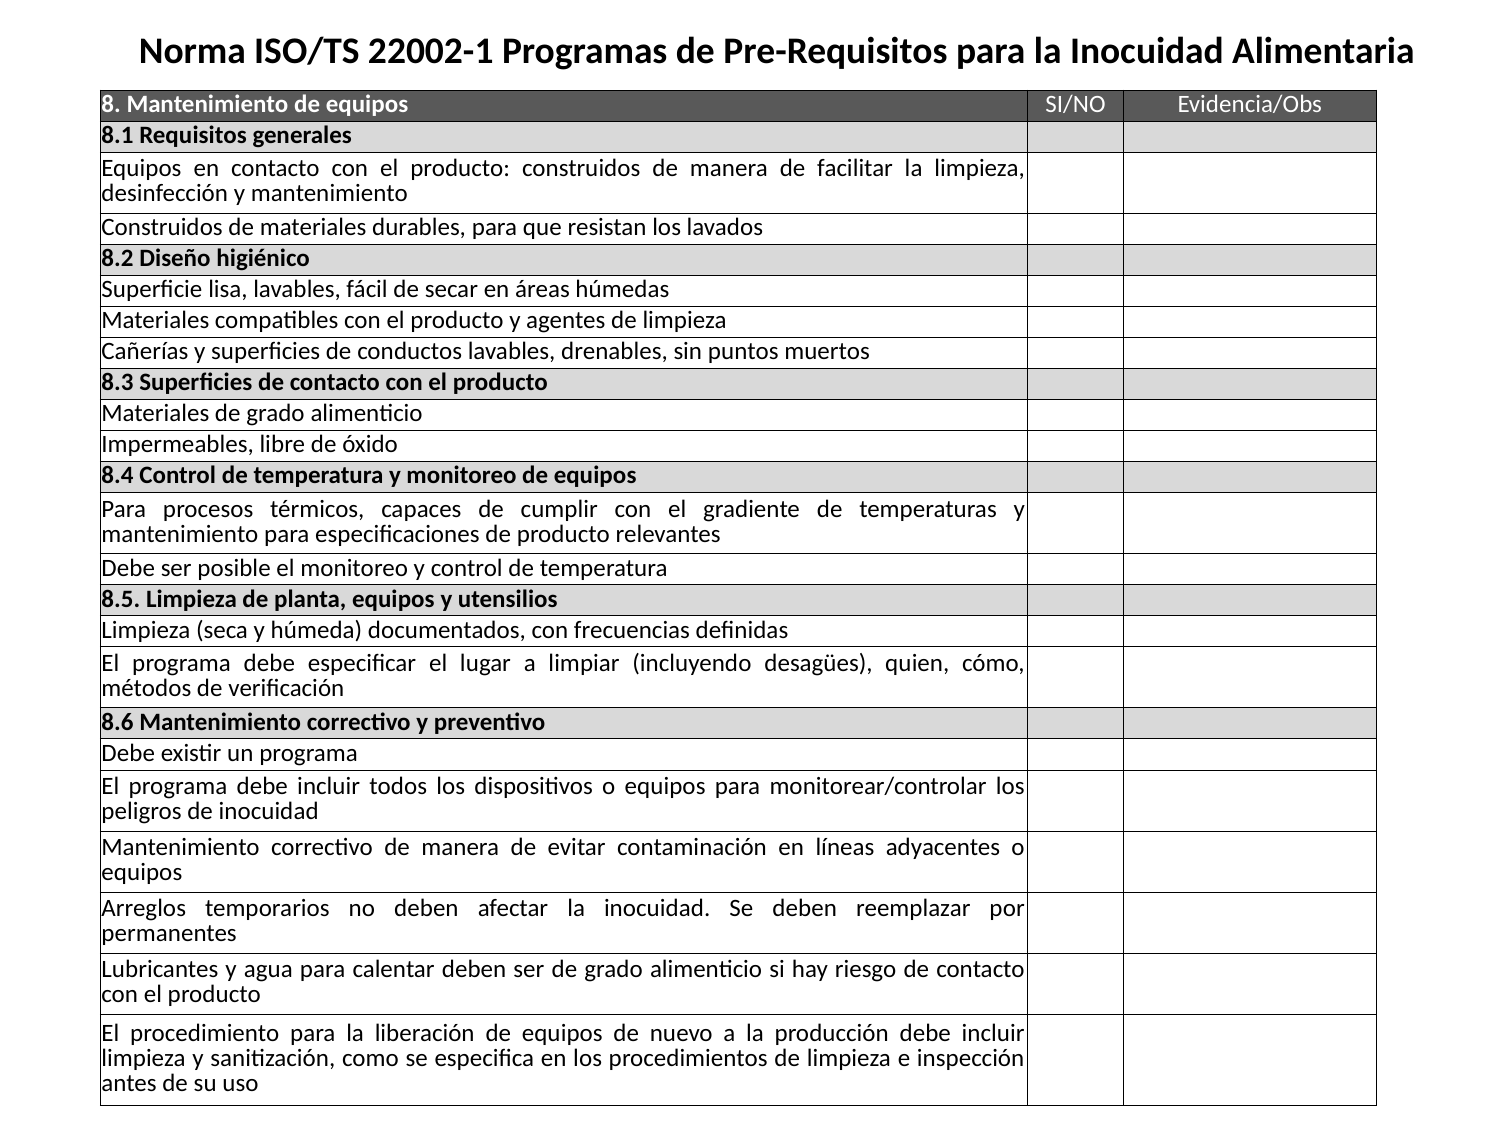

Norma ISO/TS 22002-1 Programas de Pre-Requisitos para la Inocuidad Alimentaria
| 8. Mantenimiento de equipos | SI/NO | Evidencia/Obs |
| --- | --- | --- |
| 8.1 Requisitos generales |  |  |
| Equipos en contacto con el producto: construidos de manera de facilitar la limpieza, desinfección y mantenimiento |  |  |
| Construidos de materiales durables, para que resistan los lavados |  |  |
| 8.2 Diseño higiénico |  |  |
| Superficie lisa, lavables, fácil de secar en áreas húmedas |  |  |
| Materiales compatibles con el producto y agentes de limpieza |  |  |
| Cañerías y superficies de conductos lavables, drenables, sin puntos muertos |  |  |
| 8.3 Superficies de contacto con el producto |  |  |
| Materiales de grado alimenticio |  |  |
| Impermeables, libre de óxido |  |  |
| 8.4 Control de temperatura y monitoreo de equipos |  |  |
| Para procesos térmicos, capaces de cumplir con el gradiente de temperaturas y mantenimiento para especificaciones de producto relevantes |  |  |
| Debe ser posible el monitoreo y control de temperatura |  |  |
| 8.5. Limpieza de planta, equipos y utensilios |  |  |
| Limpieza (seca y húmeda) documentados, con frecuencias definidas |  |  |
| El programa debe especificar el lugar a limpiar (incluyendo desagües), quien, cómo, métodos de verificación |  |  |
| 8.6 Mantenimiento correctivo y preventivo |  |  |
| Debe existir un programa |  |  |
| El programa debe incluir todos los dispositivos o equipos para monitorear/controlar los peligros de inocuidad |  |  |
| Mantenimiento correctivo de manera de evitar contaminación en líneas adyacentes o equipos |  |  |
| Arreglos temporarios no deben afectar la inocuidad. Se deben reemplazar por permanentes |  |  |
| Lubricantes y agua para calentar deben ser de grado alimenticio si hay riesgo de contacto con el producto |  |  |
| El procedimiento para la liberación de equipos de nuevo a la producción debe incluir limpieza y sanitización, como se especifica en los procedimientos de limpieza e inspección antes de su uso |  |  |